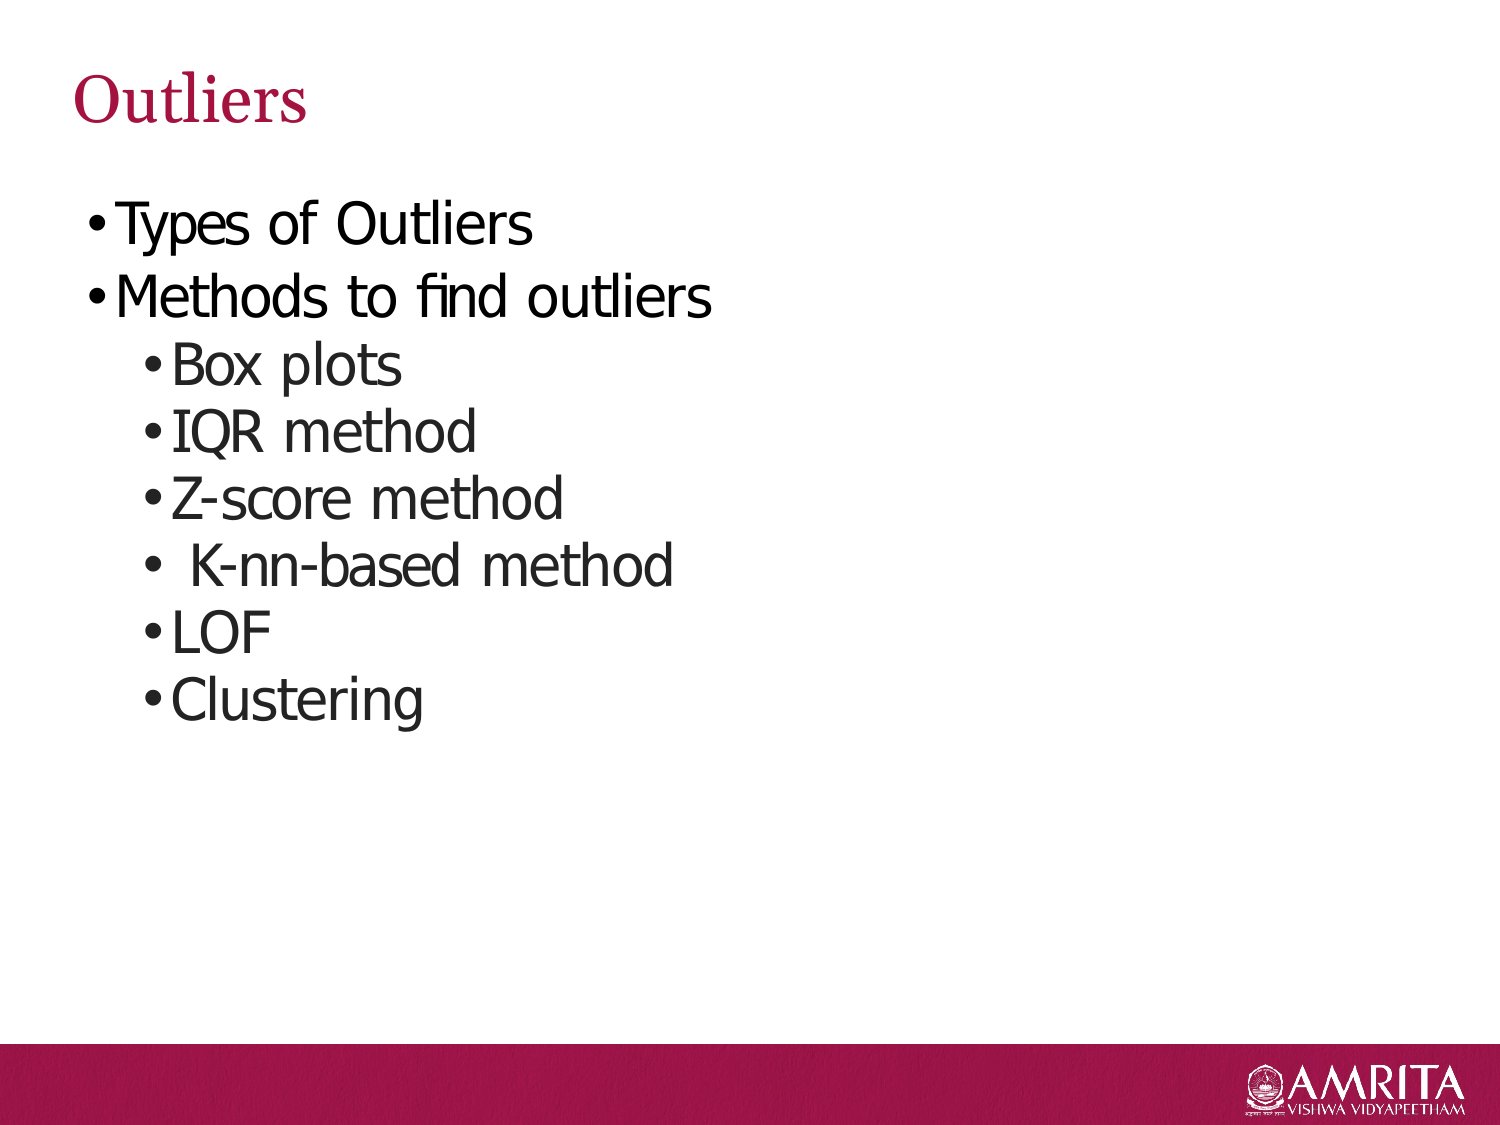

# Outliers
Types of Outliers
Methods to find outliers
Box plots
IQR method
Z-score method
 K-nn-based method
LOF
Clustering